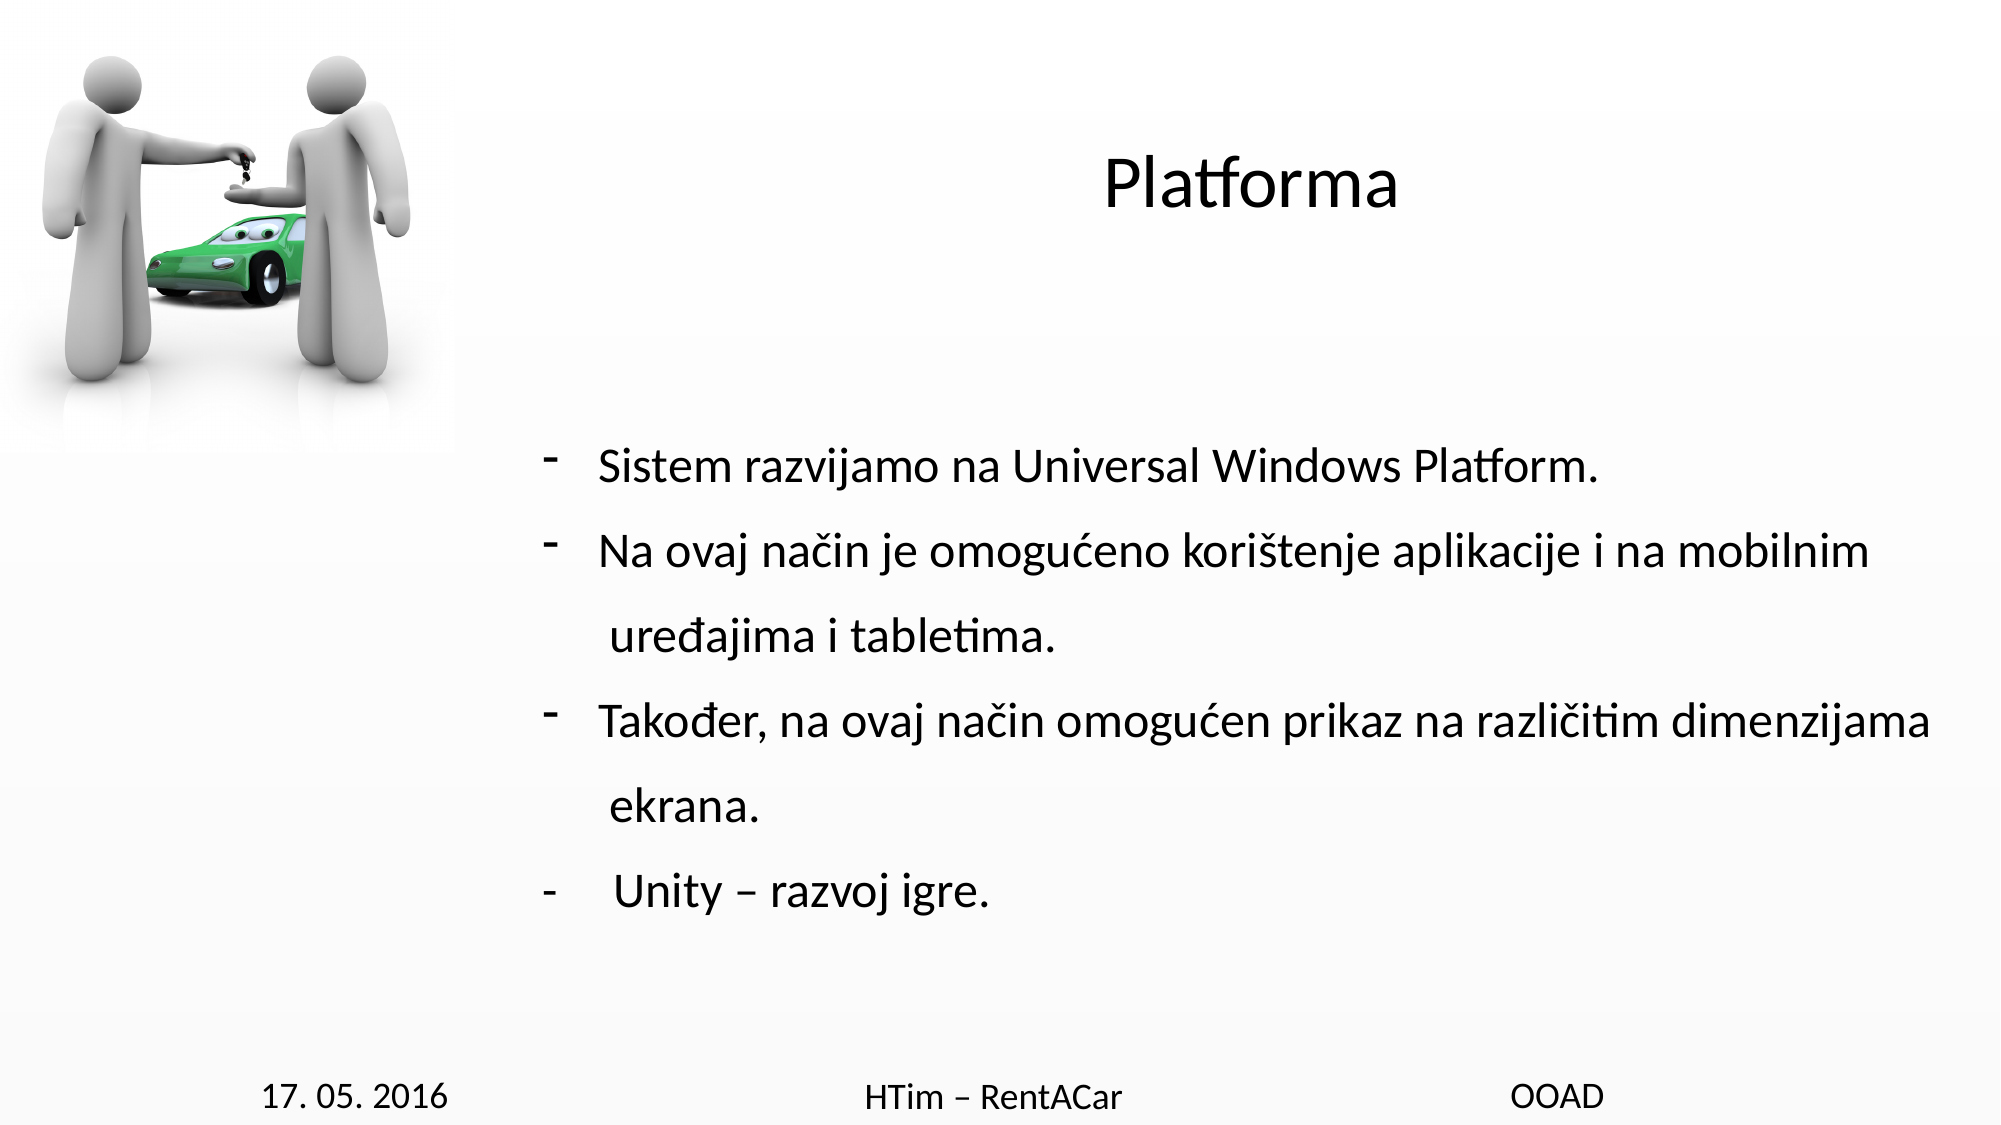

# Platforma
Sistem razvijamo na Universal Windows Platform.
Na ovaj način je omogućeno korištenje aplikacije i na mobilnim
      uređajima i tabletima.
Također, na ovaj način omogućen prikaz na različitim dimenzijama
      ekrana.
-     Unity – razvoj igre.
17. 05. 2016
OOAD
HTim – RentACar